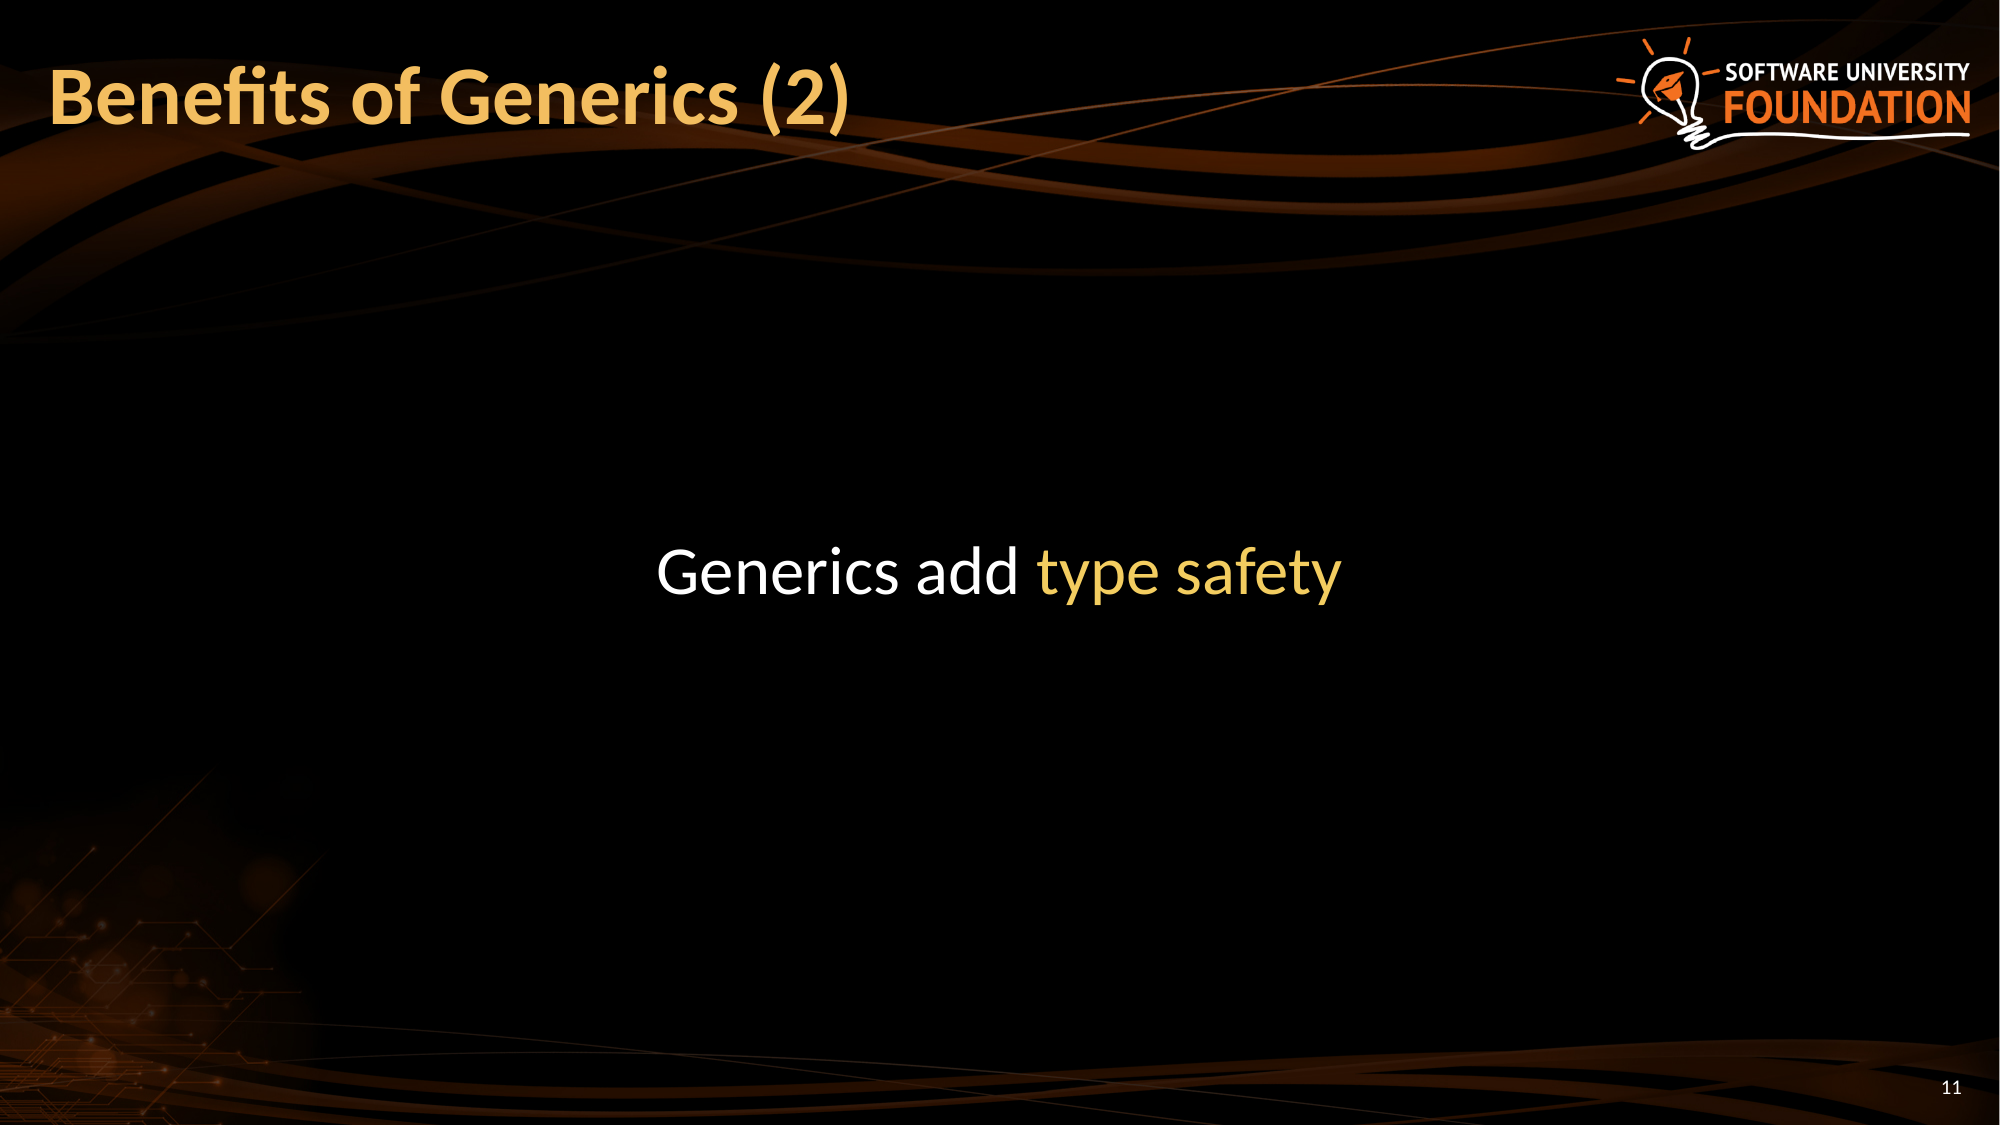

# Benefits of Generics (2)
Generics add type safety
11